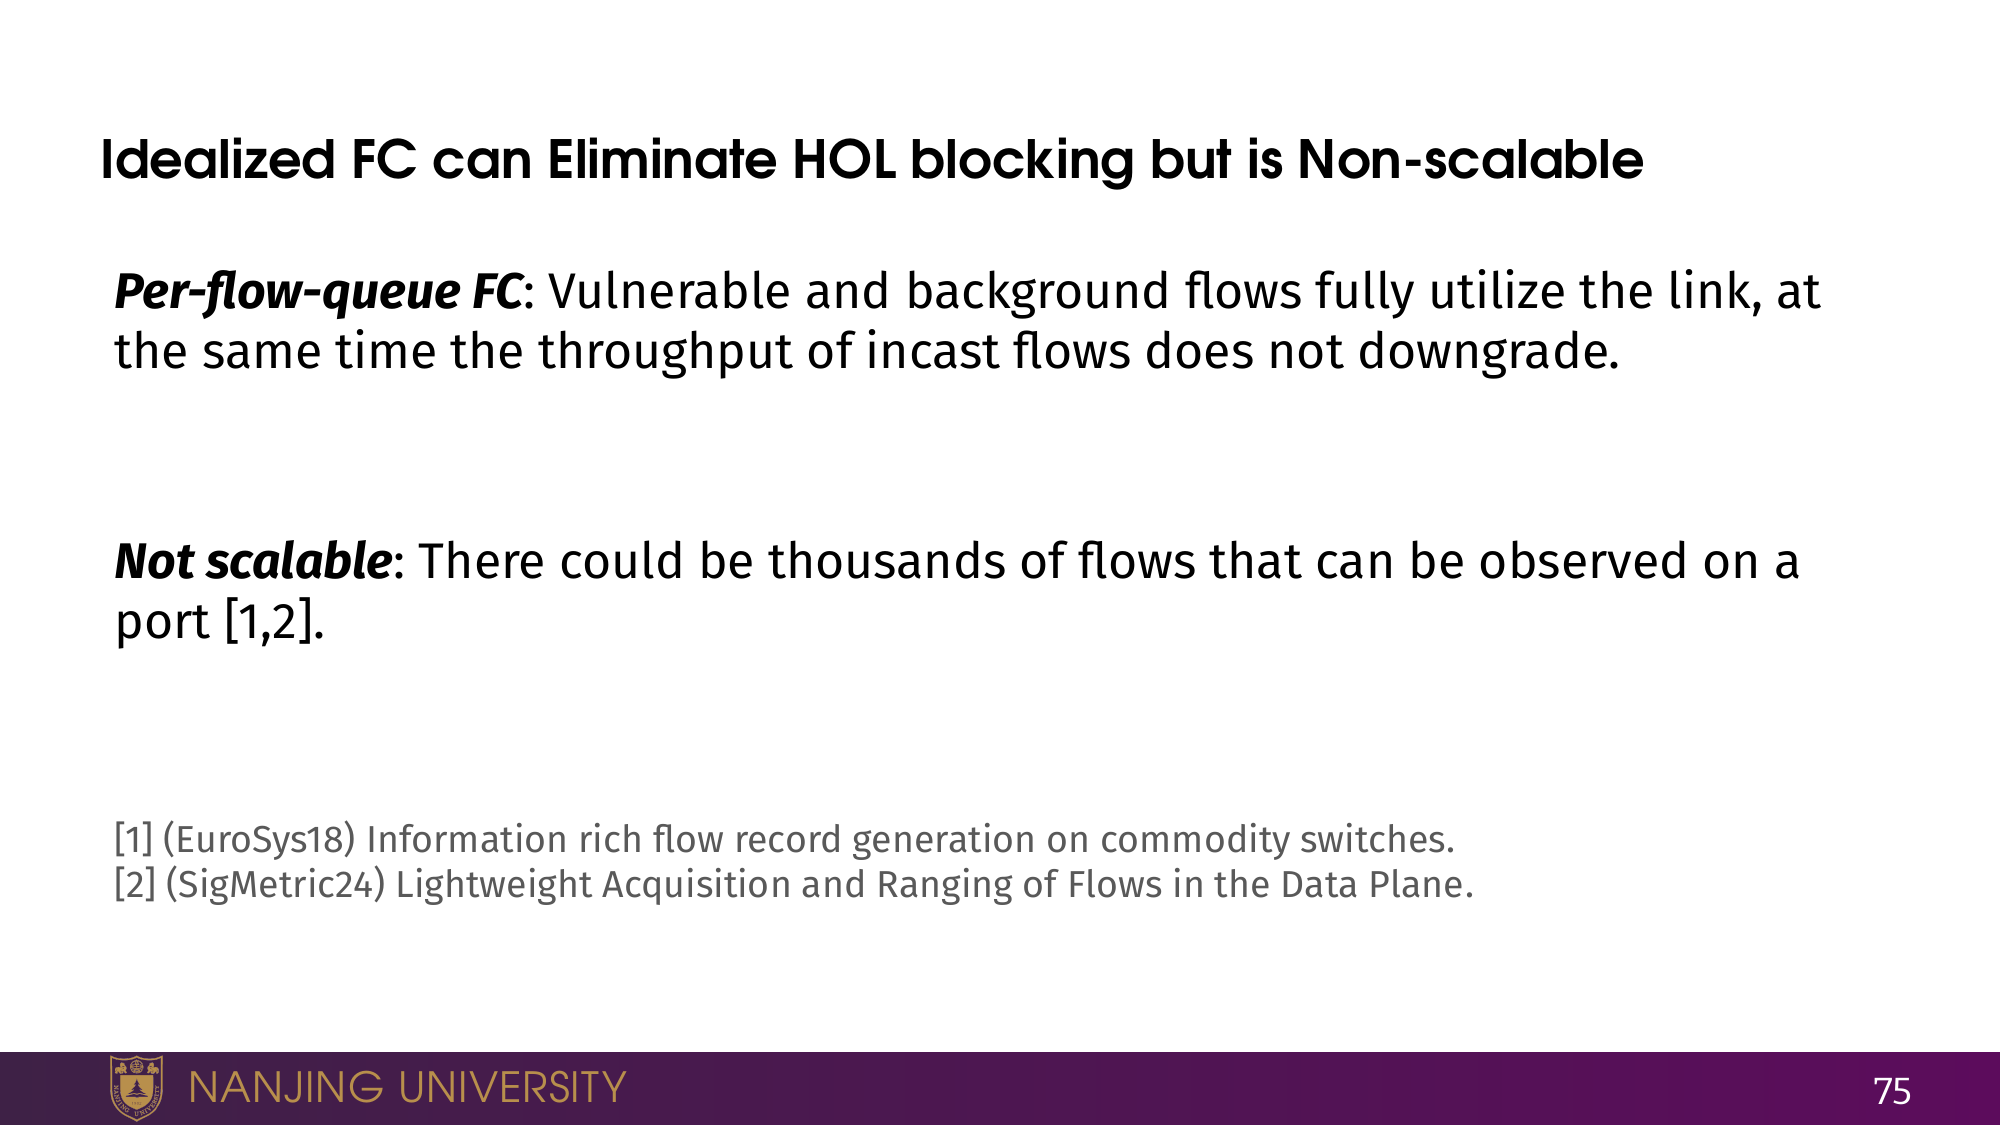

# Idealized FC can Eliminate HOL blocking but is Non-scalable
Per-flow-queue FC: Vulnerable and background flows fully utilize the link, at the same time the throughput of incast flows does not downgrade.
Not scalable: There could be thousands of flows that can be observed on a port [1,2].
[1] (EuroSys18) Information rich flow record generation on commodity switches.
[2] (SigMetric24) Lightweight Acquisition and Ranging of Flows in the Data Plane.
75